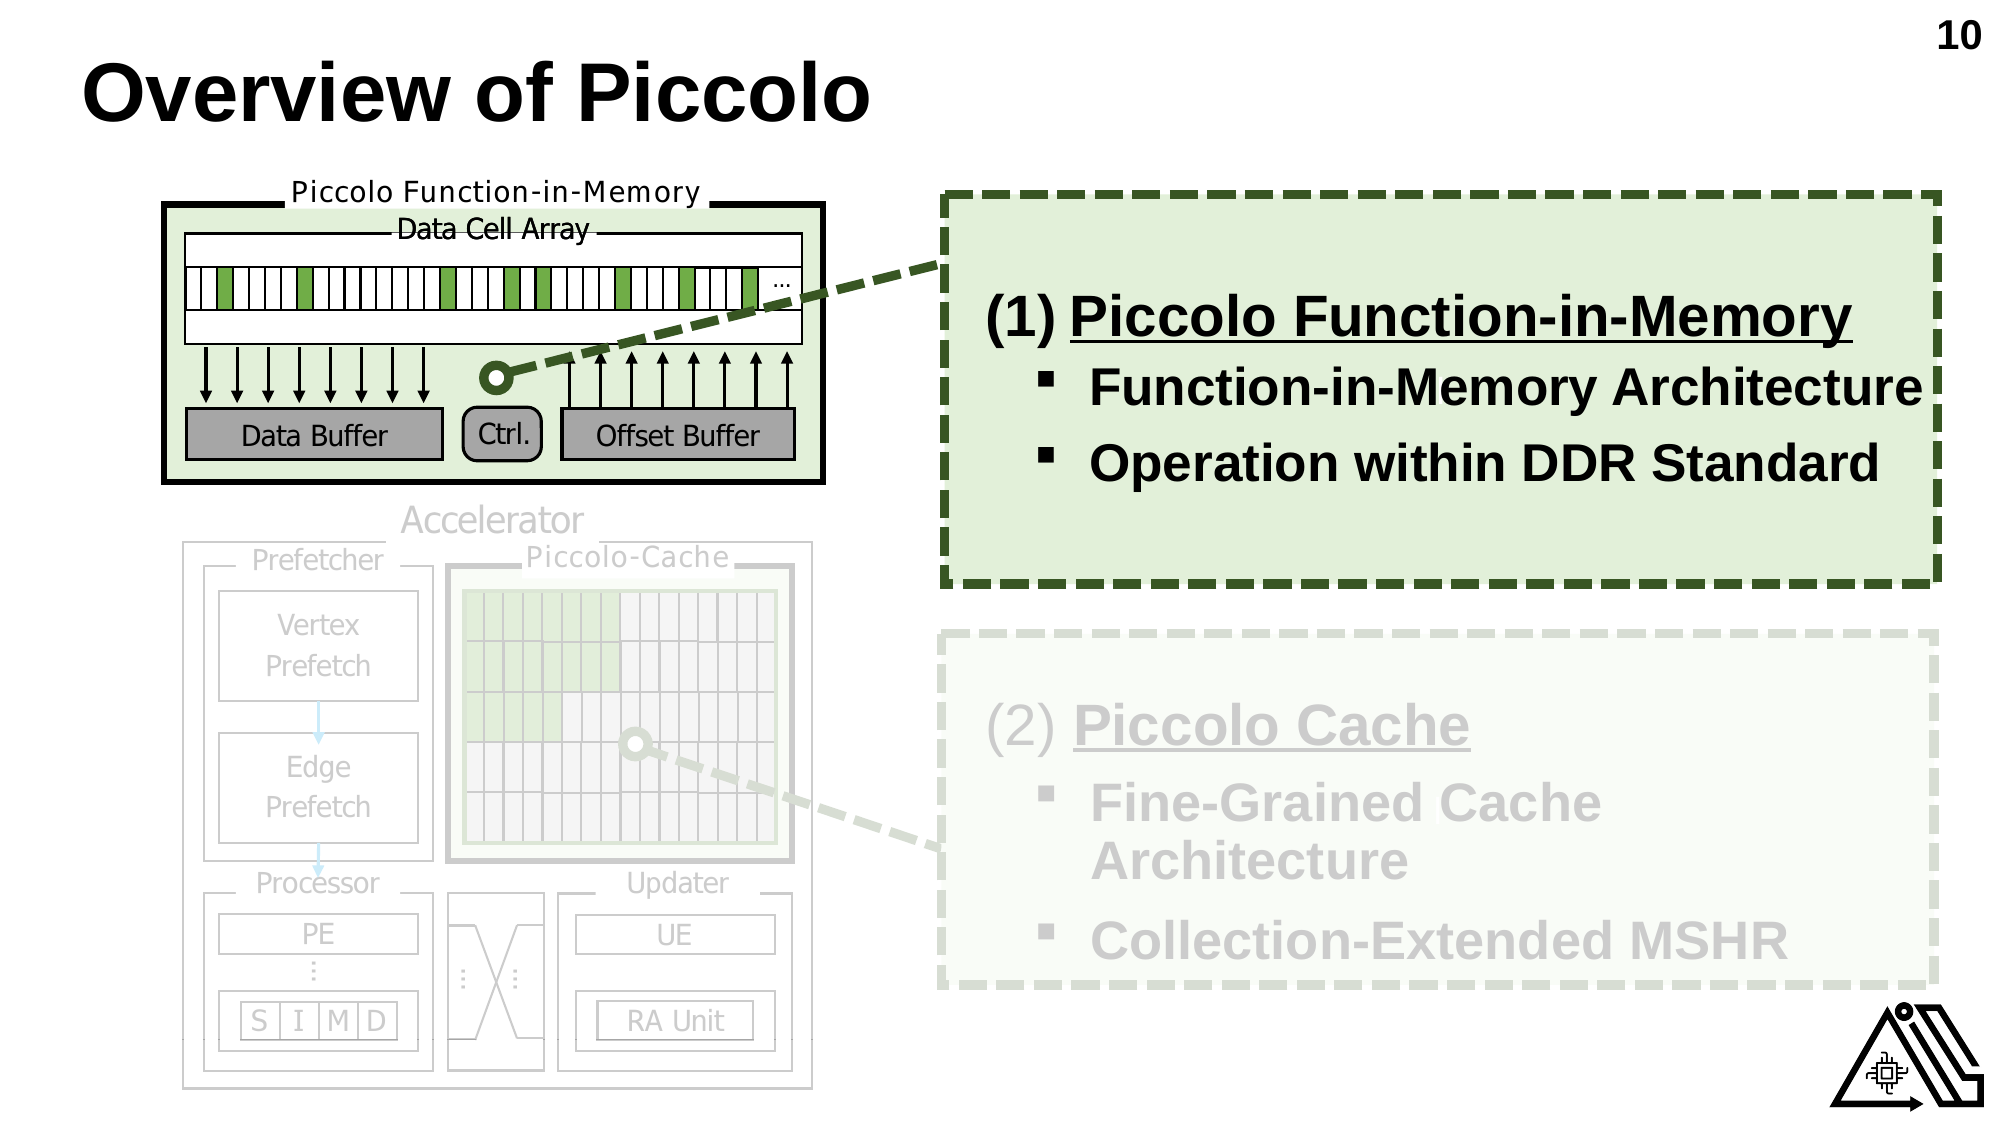

10
# Overview of Piccolo

Piccolo Function-in-Memory
l

Data Cell Array
Data Cell Array

…

Piccolo Function-in-Memory
Function-in-Memory Architecture
Operation within DDR Standard

Ctrl.

Data Buffer
Offset Buffer
Accelerator

Piccolo-Cache
Prefetcher

Vertex
Prefetch

Edge
Prefetch

Processor

Updater

PE
UE

…
…
…
S
I
M
D
RA Unit

l
(2) Piccolo Cache

Fine-Grained Cache Architecture
Collection-Extended MSHR